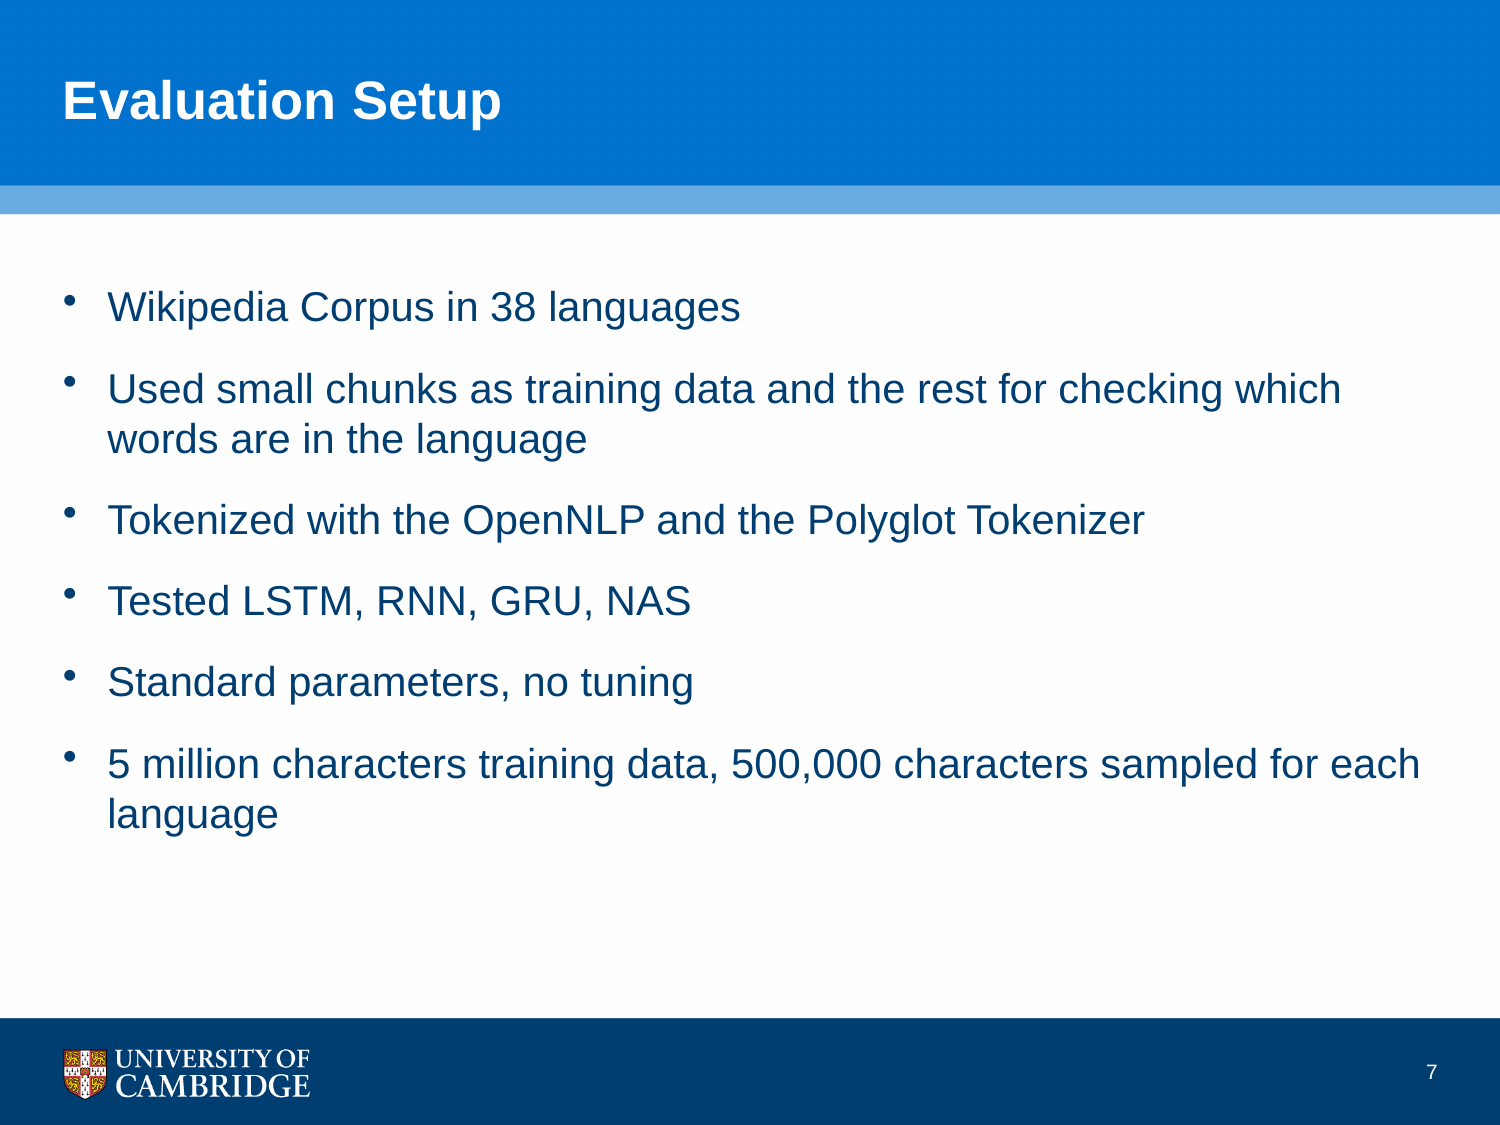

# Evaluation Setup
Wikipedia Corpus in 38 languages
Used small chunks as training data and the rest for checking which words are in the language
Tokenized with the OpenNLP and the Polyglot Tokenizer
Tested LSTM, RNN, GRU, NAS
Standard parameters, no tuning
5 million characters training data, 500,000 characters sampled for each language
7